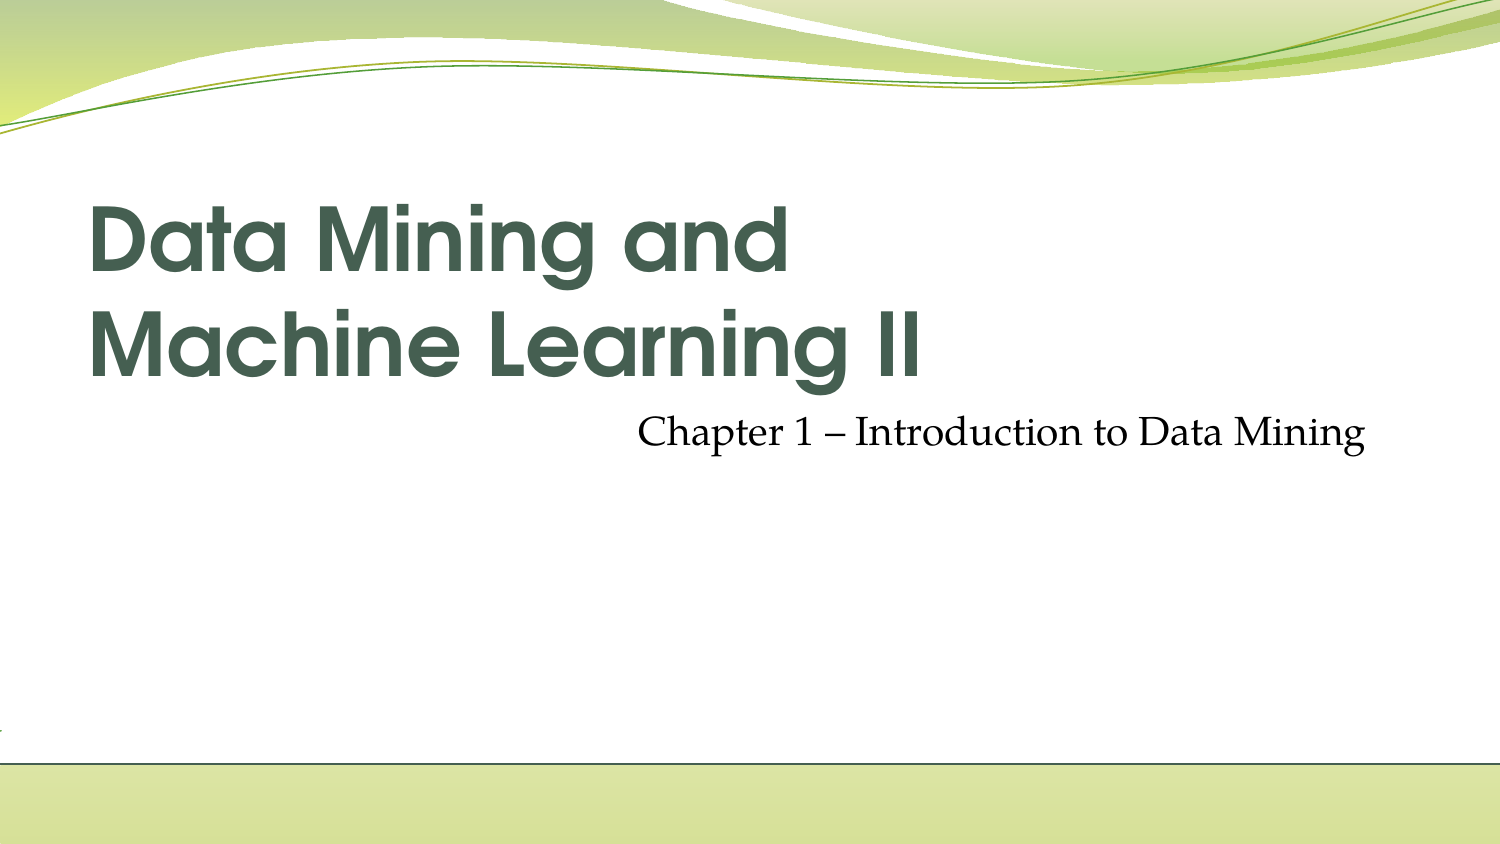

# Data Mining and Machine Learning II
Chapter 1 – Introduction to Data Mining